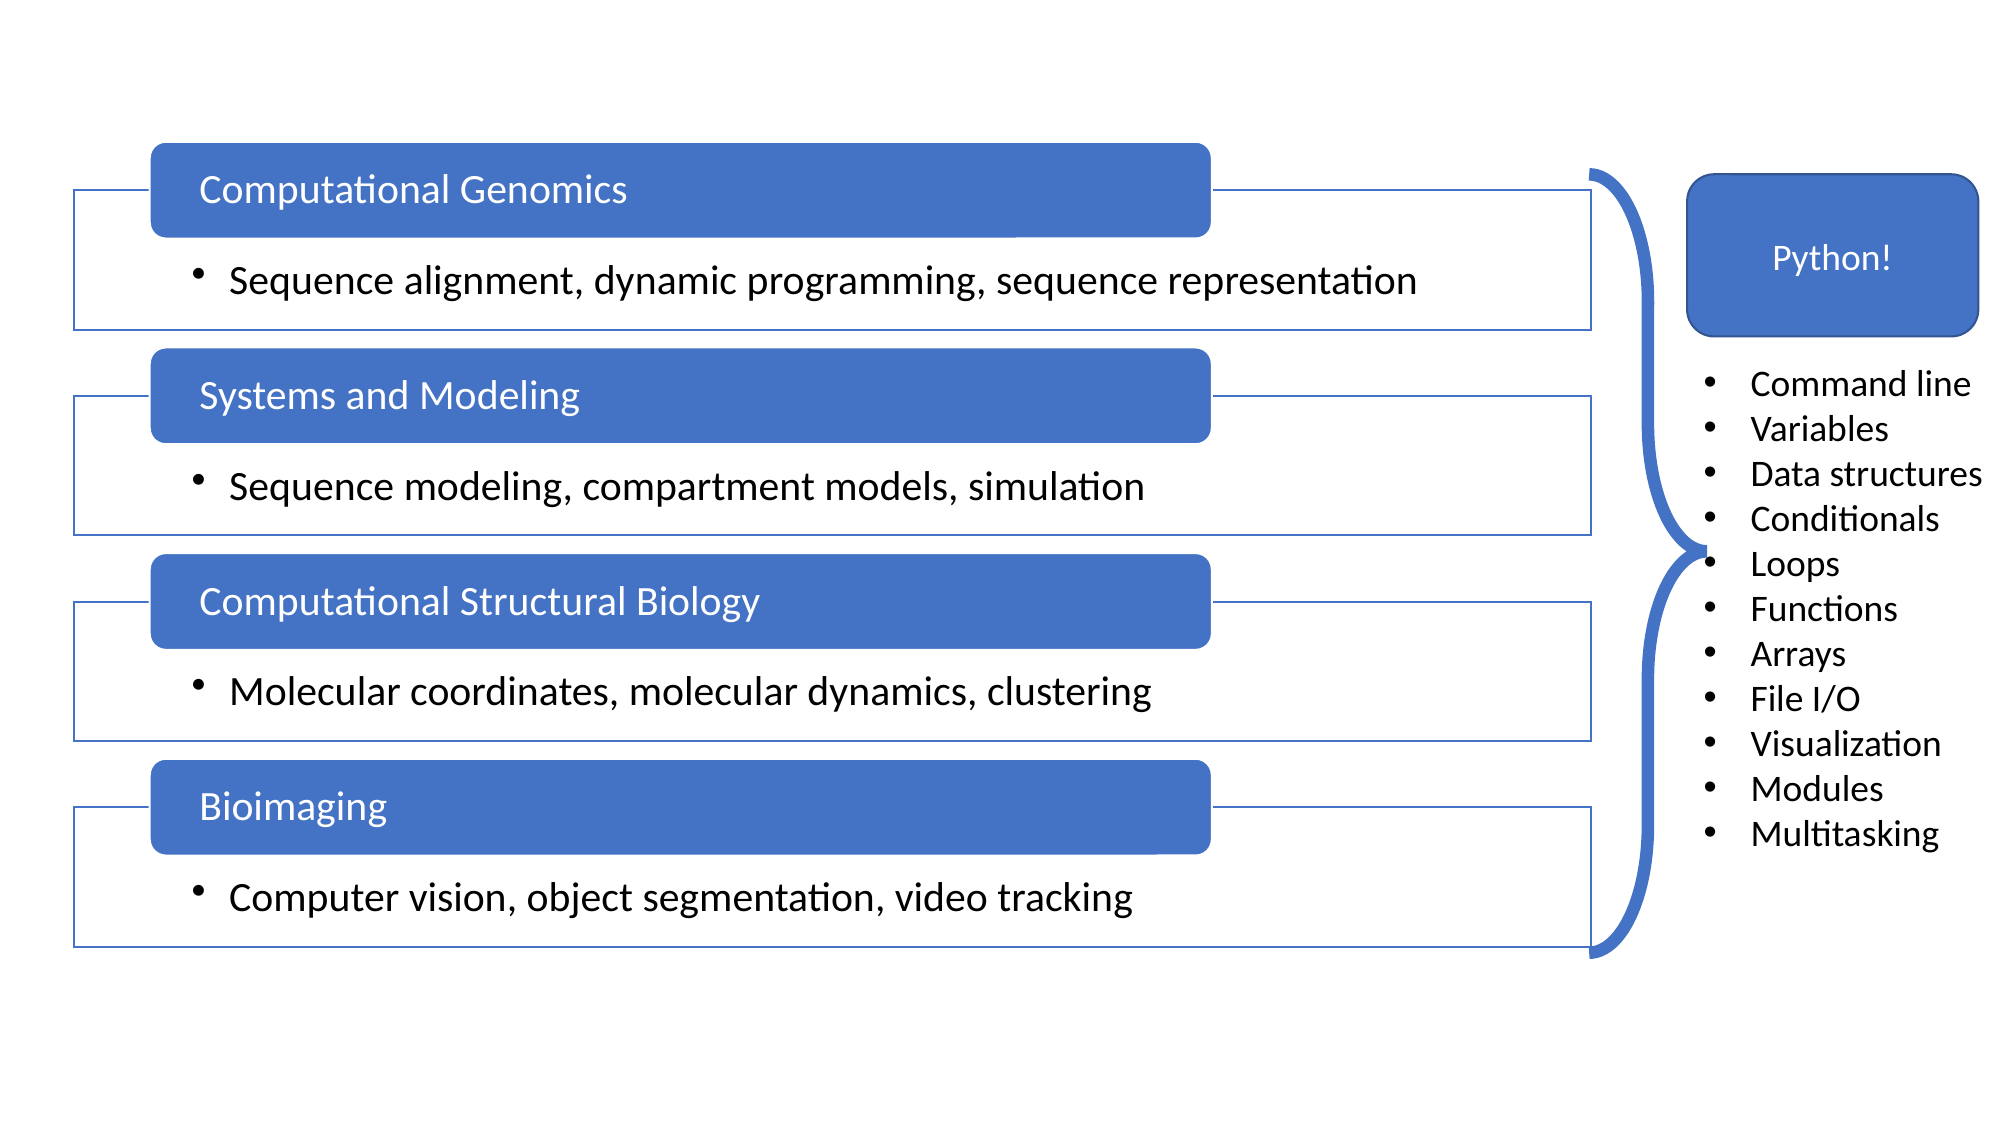

Sequence alignment, dynamic programming, sequence representation
Computational Genomics
Sequence modeling, compartment models, simulation
Systems and Modeling
Molecular coordinates, molecular dynamics, clustering
Computational Structural Biology
Computer vision, object segmentation, video tracking
Bioimaging

Python!
Command line
Variables
Data structures
Conditionals
Loops
Functions
Arrays
File I/O
Visualization
Modules
Multitasking